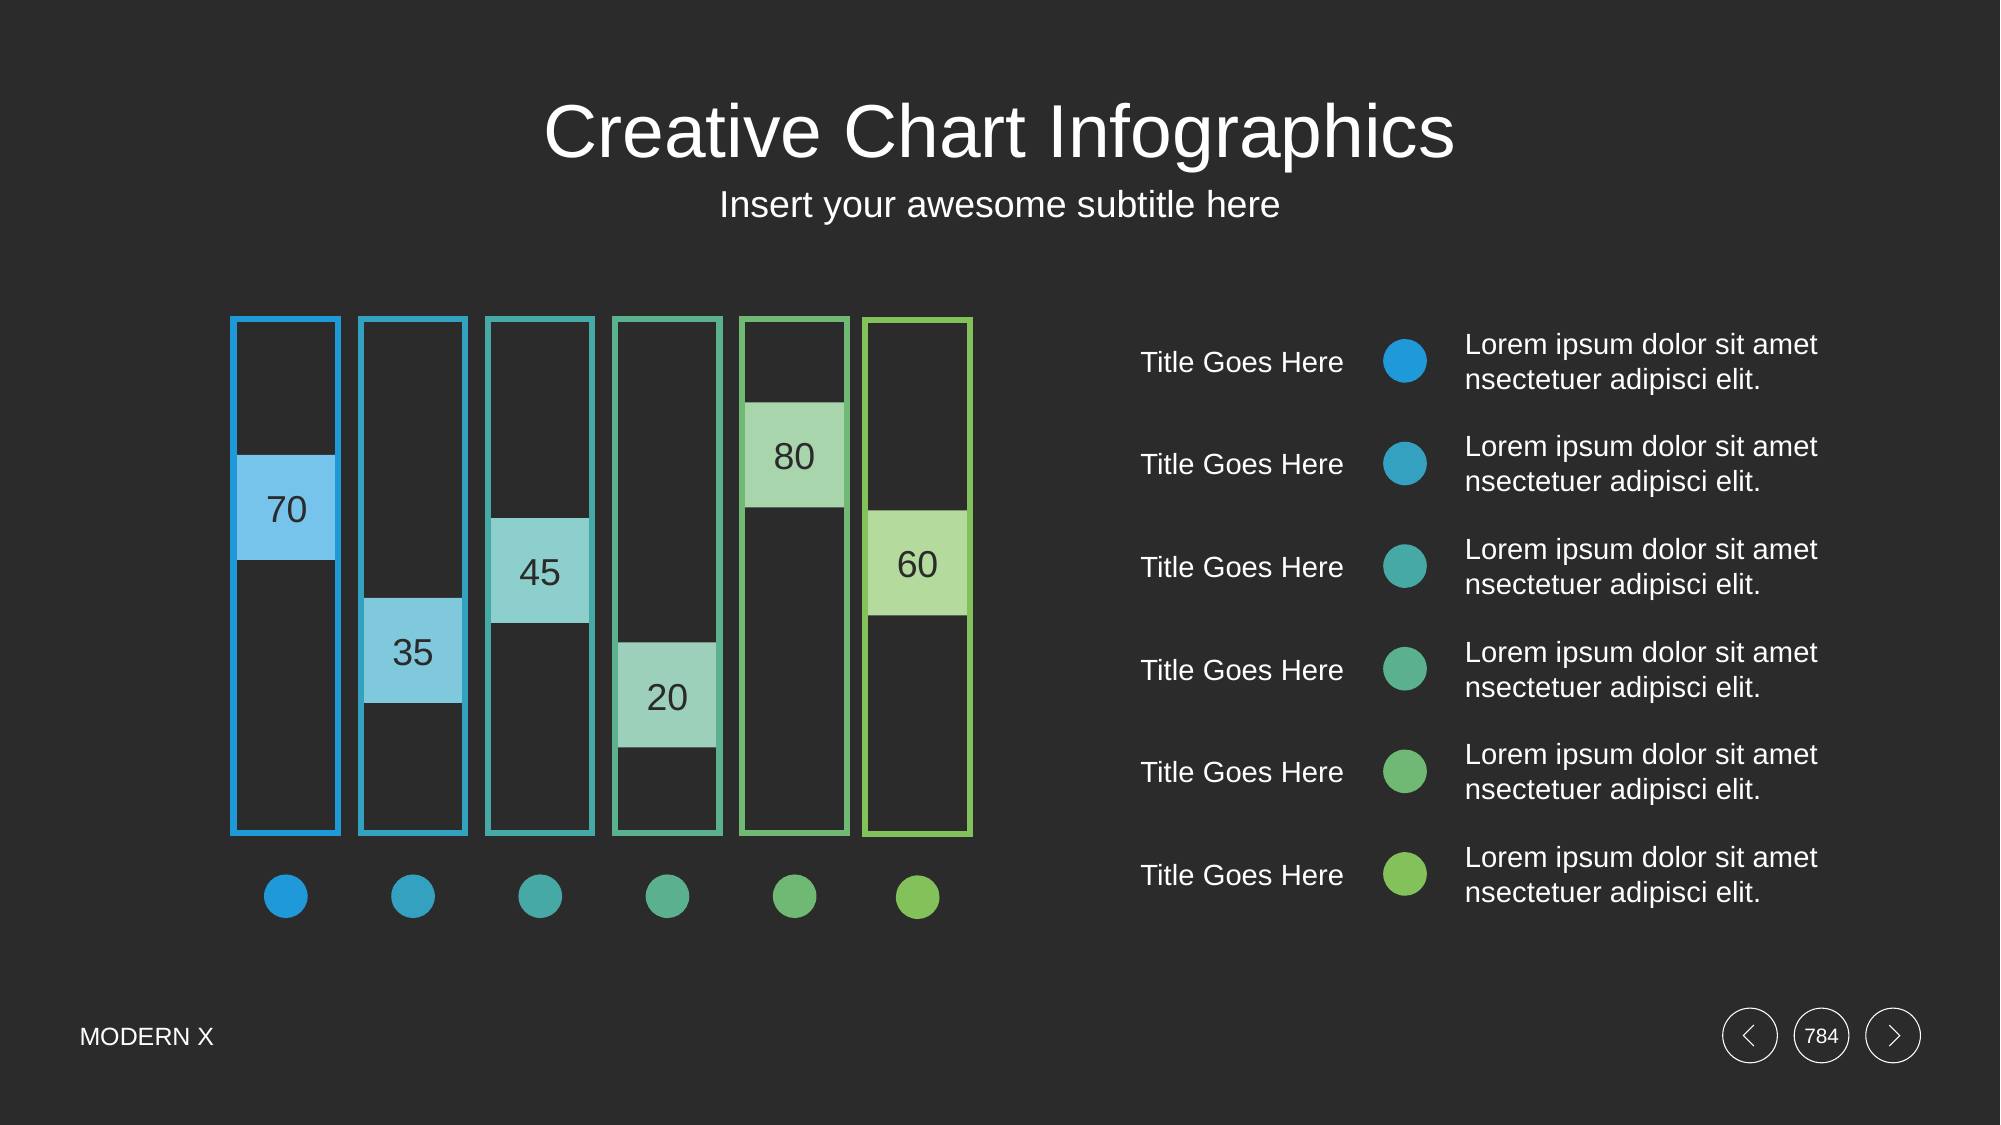

# Creative Chart Infographics
Insert your awesome subtitle here

Lorem ipsum dolor sit amet nsectetuer adipisci elit.
Title Goes Here

80
Lorem ipsum dolor sit amet nsectetuer adipisci elit.
Title Goes Here

70
60
45
Lorem ipsum dolor sit amet nsectetuer adipisci elit.
Title Goes Here

35
Lorem ipsum dolor sit amet nsectetuer adipisci elit.
Title Goes Here

20
Lorem ipsum dolor sit amet nsectetuer adipisci elit.
Title Goes Here

Lorem ipsum dolor sit amet nsectetuer adipisci elit.
Title Goes Here